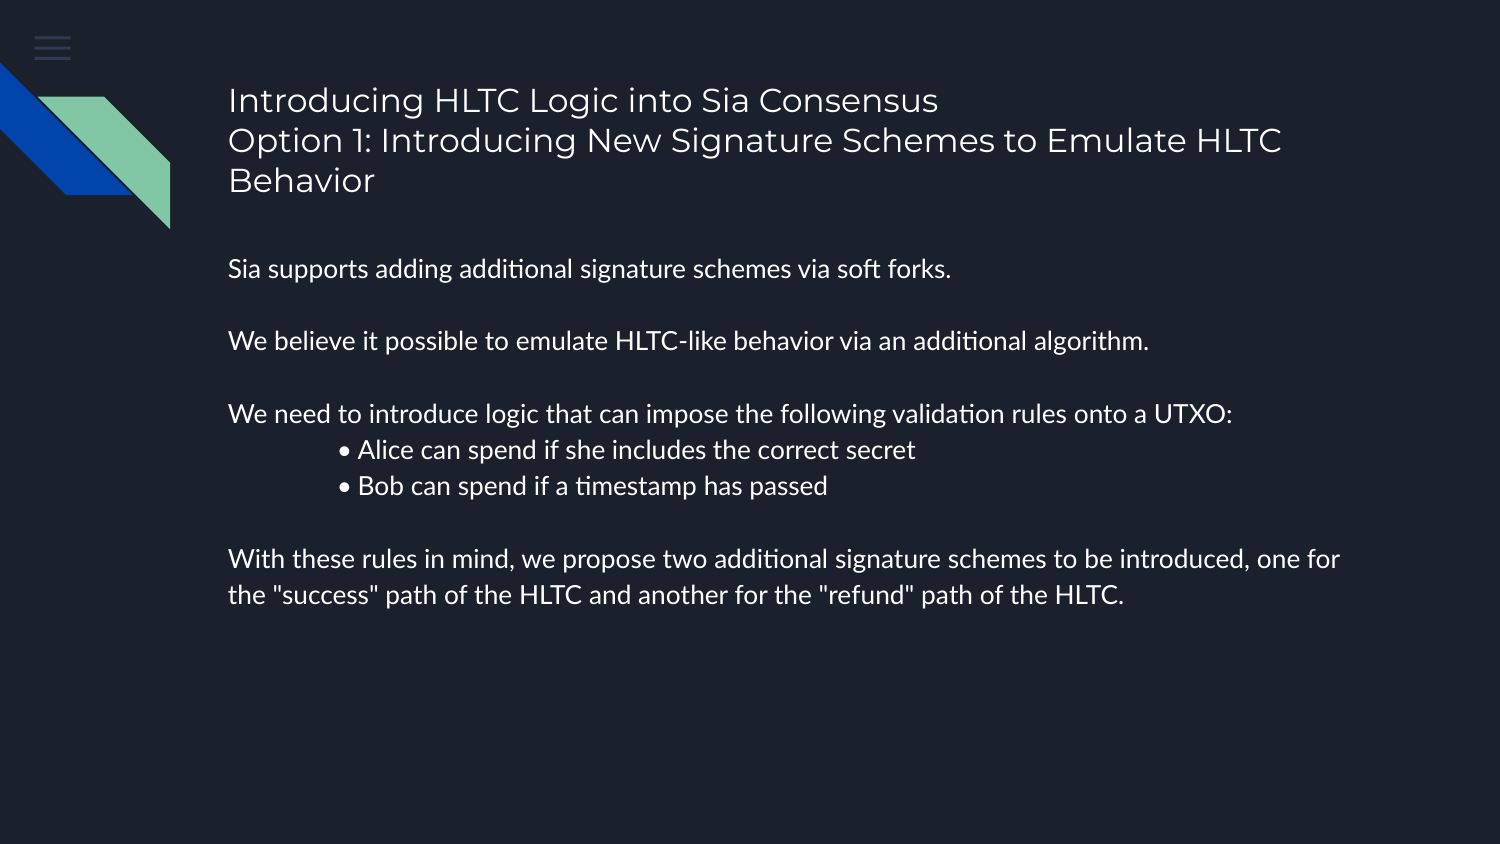

# Introducing HLTC Logic into Sia Consensus
Option 1: Introducing New Signature Schemes to Emulate HLTC Behavior
Sia supports adding additional signature schemes via soft forks.

We believe it possible to emulate HLTC-like behavior via an additional algorithm.

We need to introduce logic that can impose the following validation rules onto a UTXO:
Alice can spend if she includes the correct secret
Bob can spend if a timestamp has passed

With these rules in mind, we propose two additional signature schemes to be introduced, one for the "success" path of the HLTC and another for the "refund" path of the HLTC.